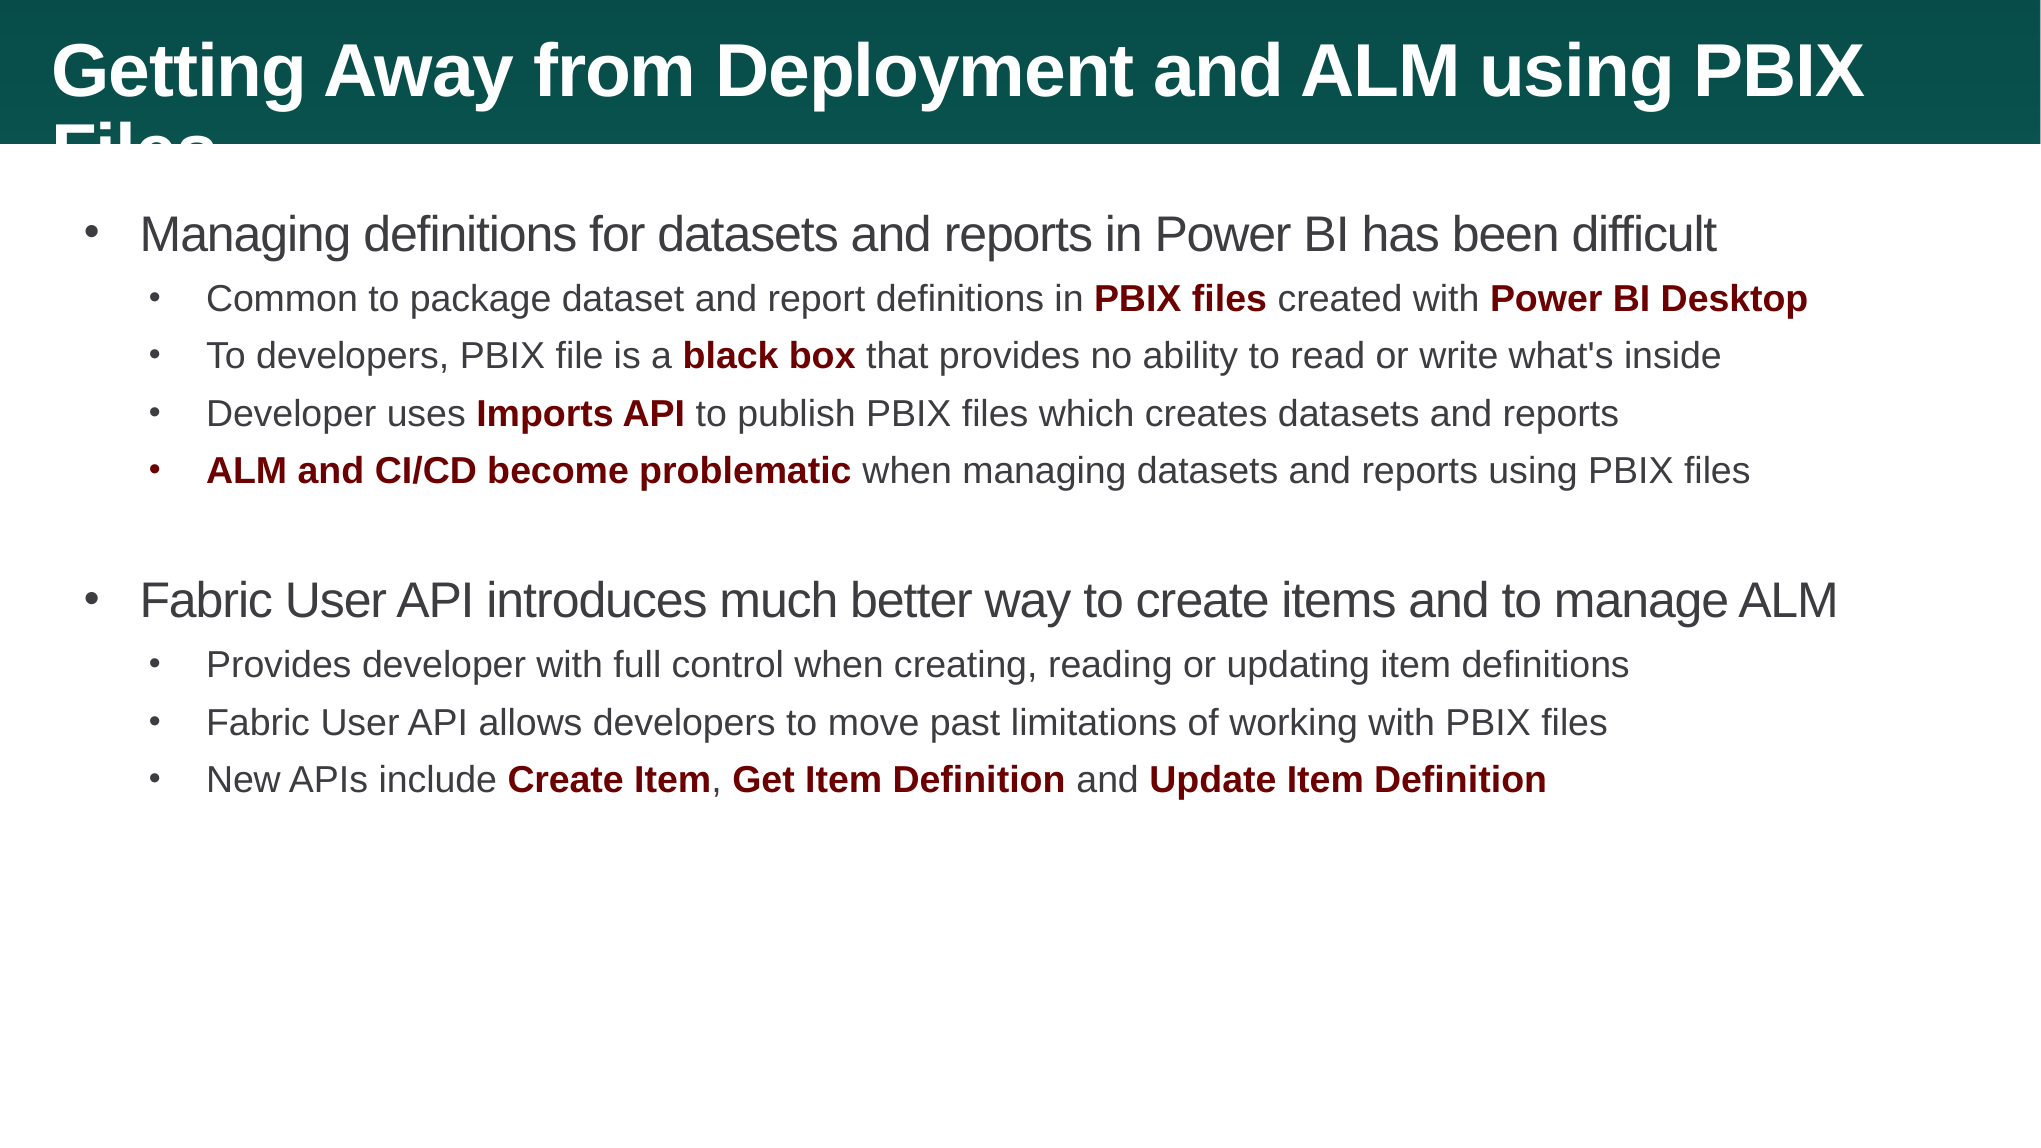

# Getting Away from Deployment and ALM using PBIX Files
Managing definitions for datasets and reports in Power BI has been difficult
Common to package dataset and report definitions in PBIX files created with Power BI Desktop
To developers, PBIX file is a black box that provides no ability to read or write what's inside
Developer uses Imports API to publish PBIX files which creates datasets and reports
ALM and CI/CD become problematic when managing datasets and reports using PBIX files

Fabric User API introduces much better way to create items and to manage ALM
Provides developer with full control when creating, reading or updating item definitions
Fabric User API allows developers to move past limitations of working with PBIX files
New APIs include Create Item, Get Item Definition and Update Item Definition